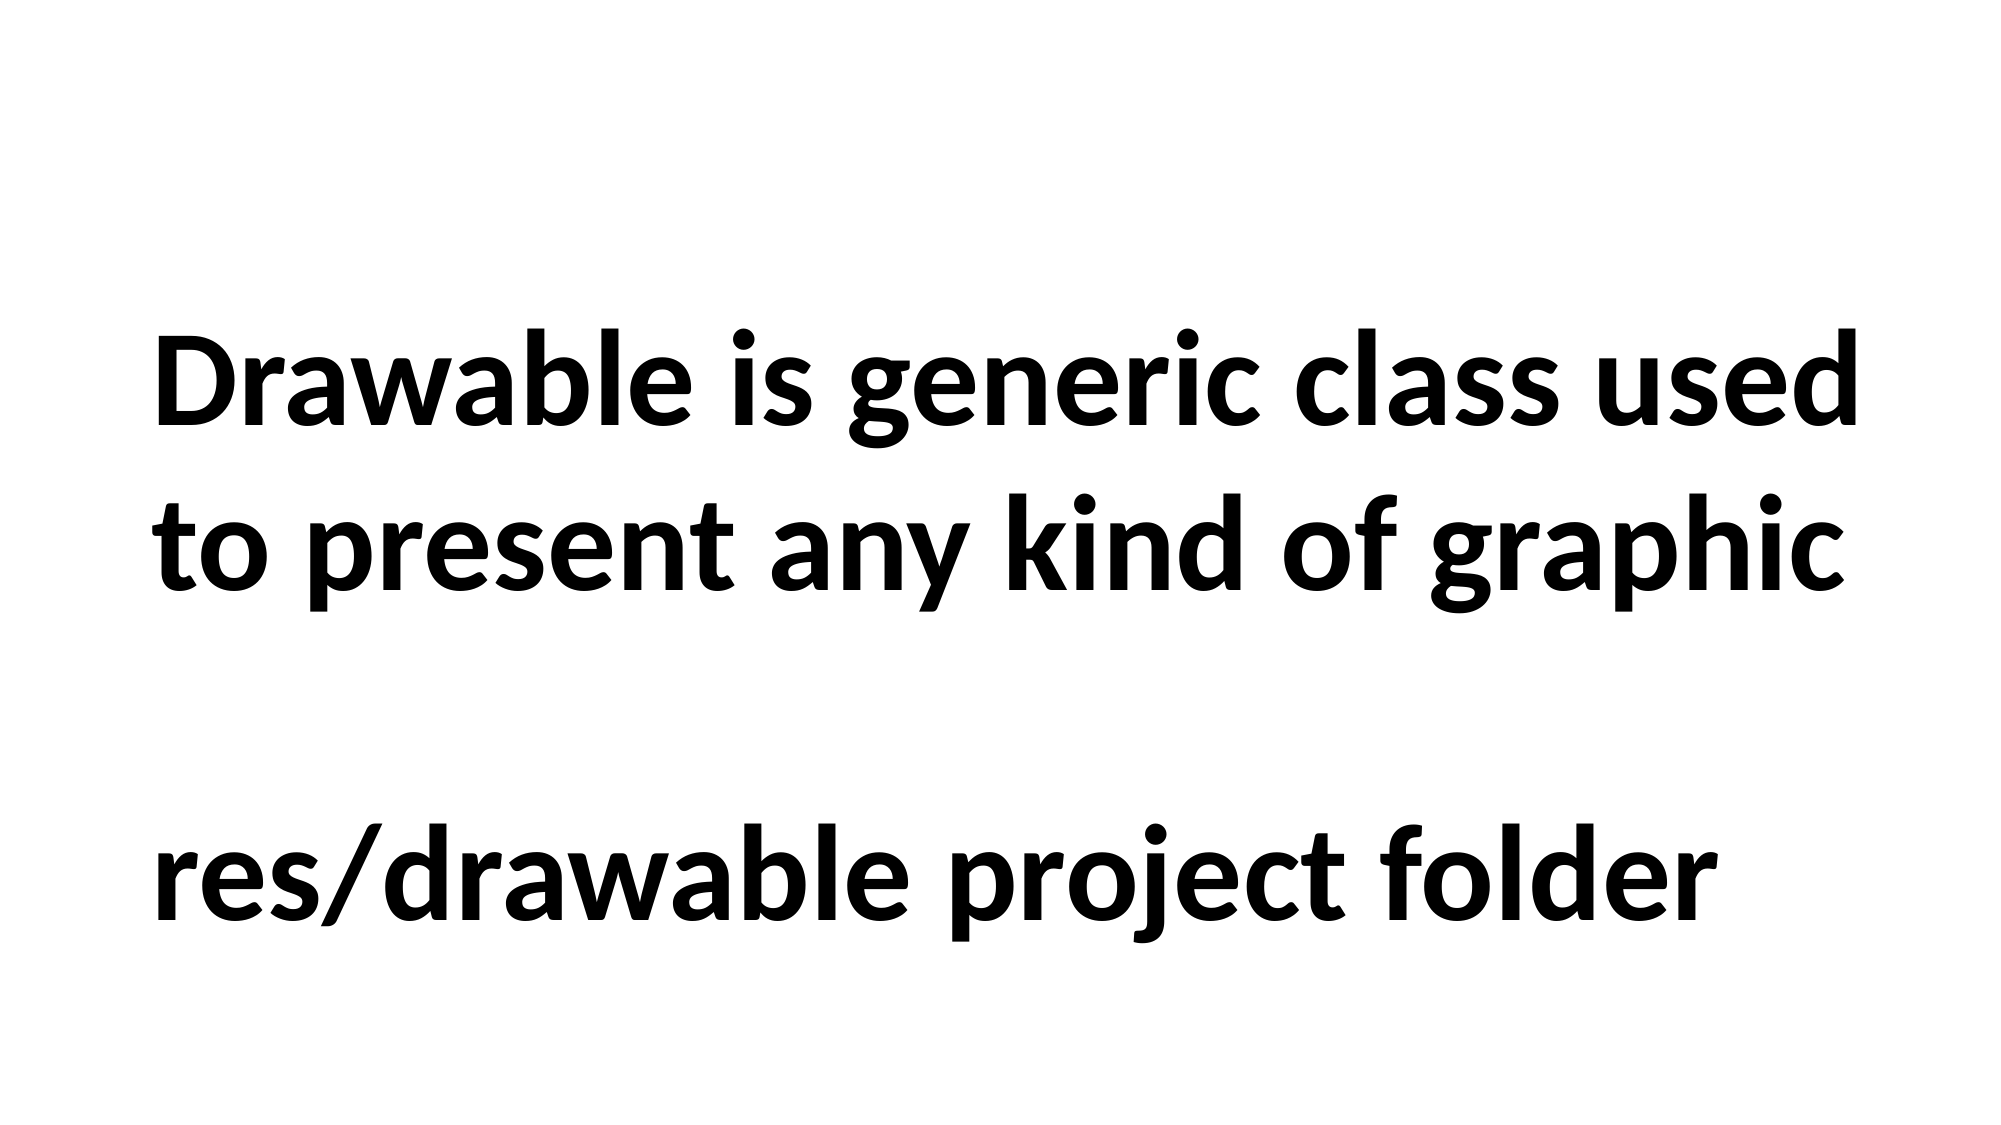

Drawable is generic class used to present any kind of graphic

res/drawable project folder